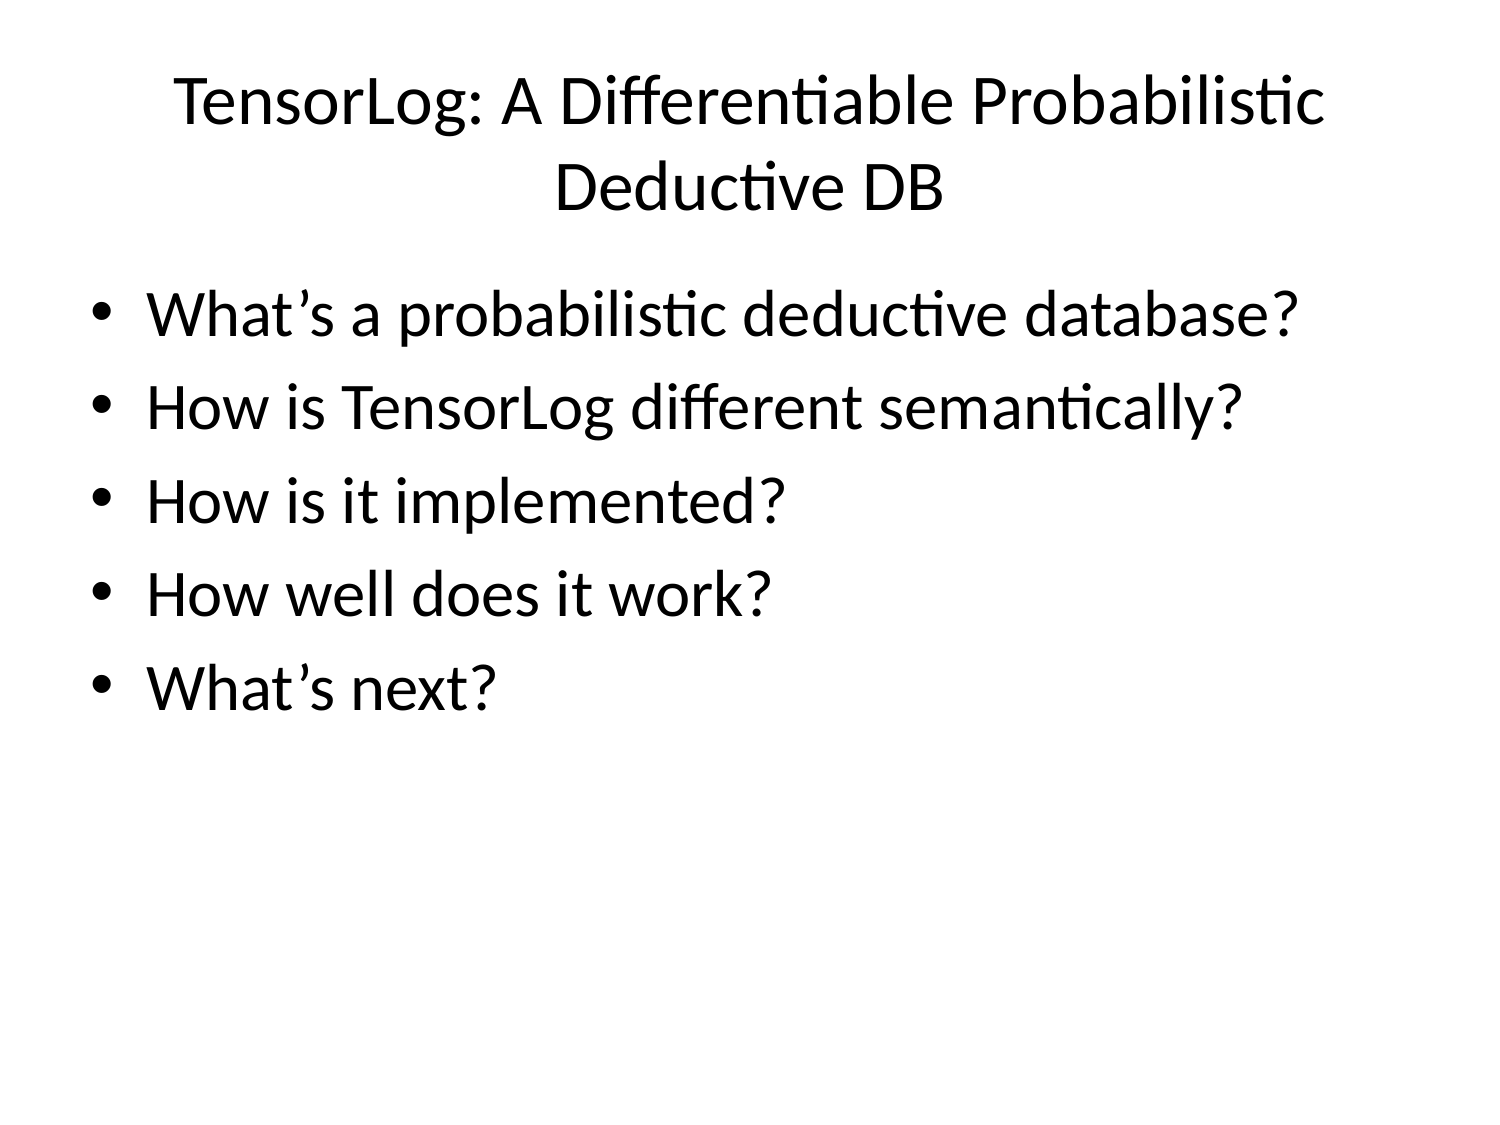

# TensorLog: A Differentiable Probabilistic Deductive DB
What’s a probabilistic deductive database?
How is TensorLog different semantically?
How is it implemented?
How well does it work?
What’s next?